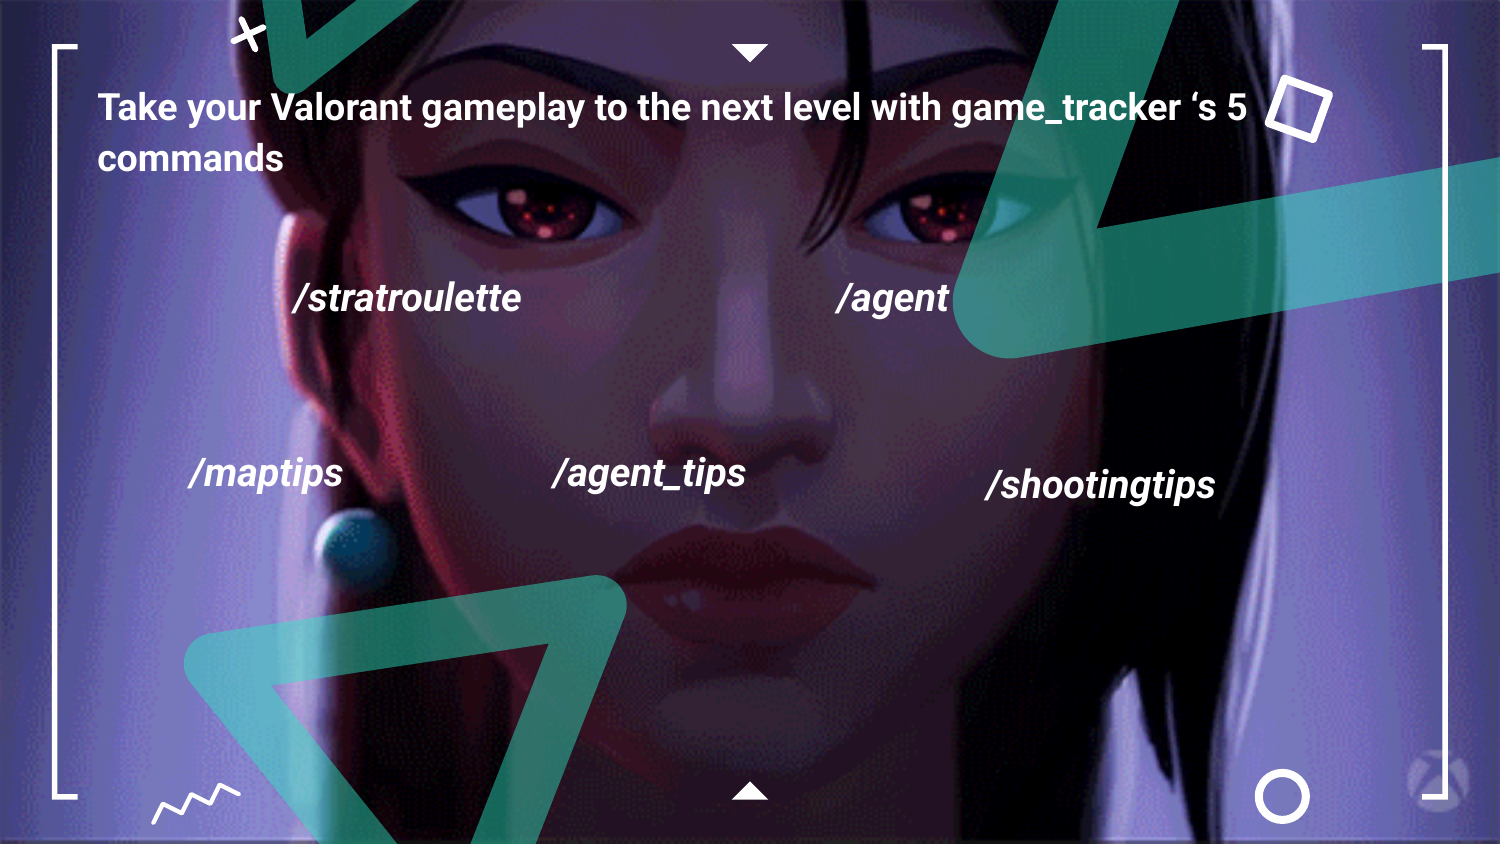

# Take your Valorant gameplay to the next level with game_tracker ‘s 5 commands
/stratroulette
/agent
/maptips
/agent_tips

/shootingtips